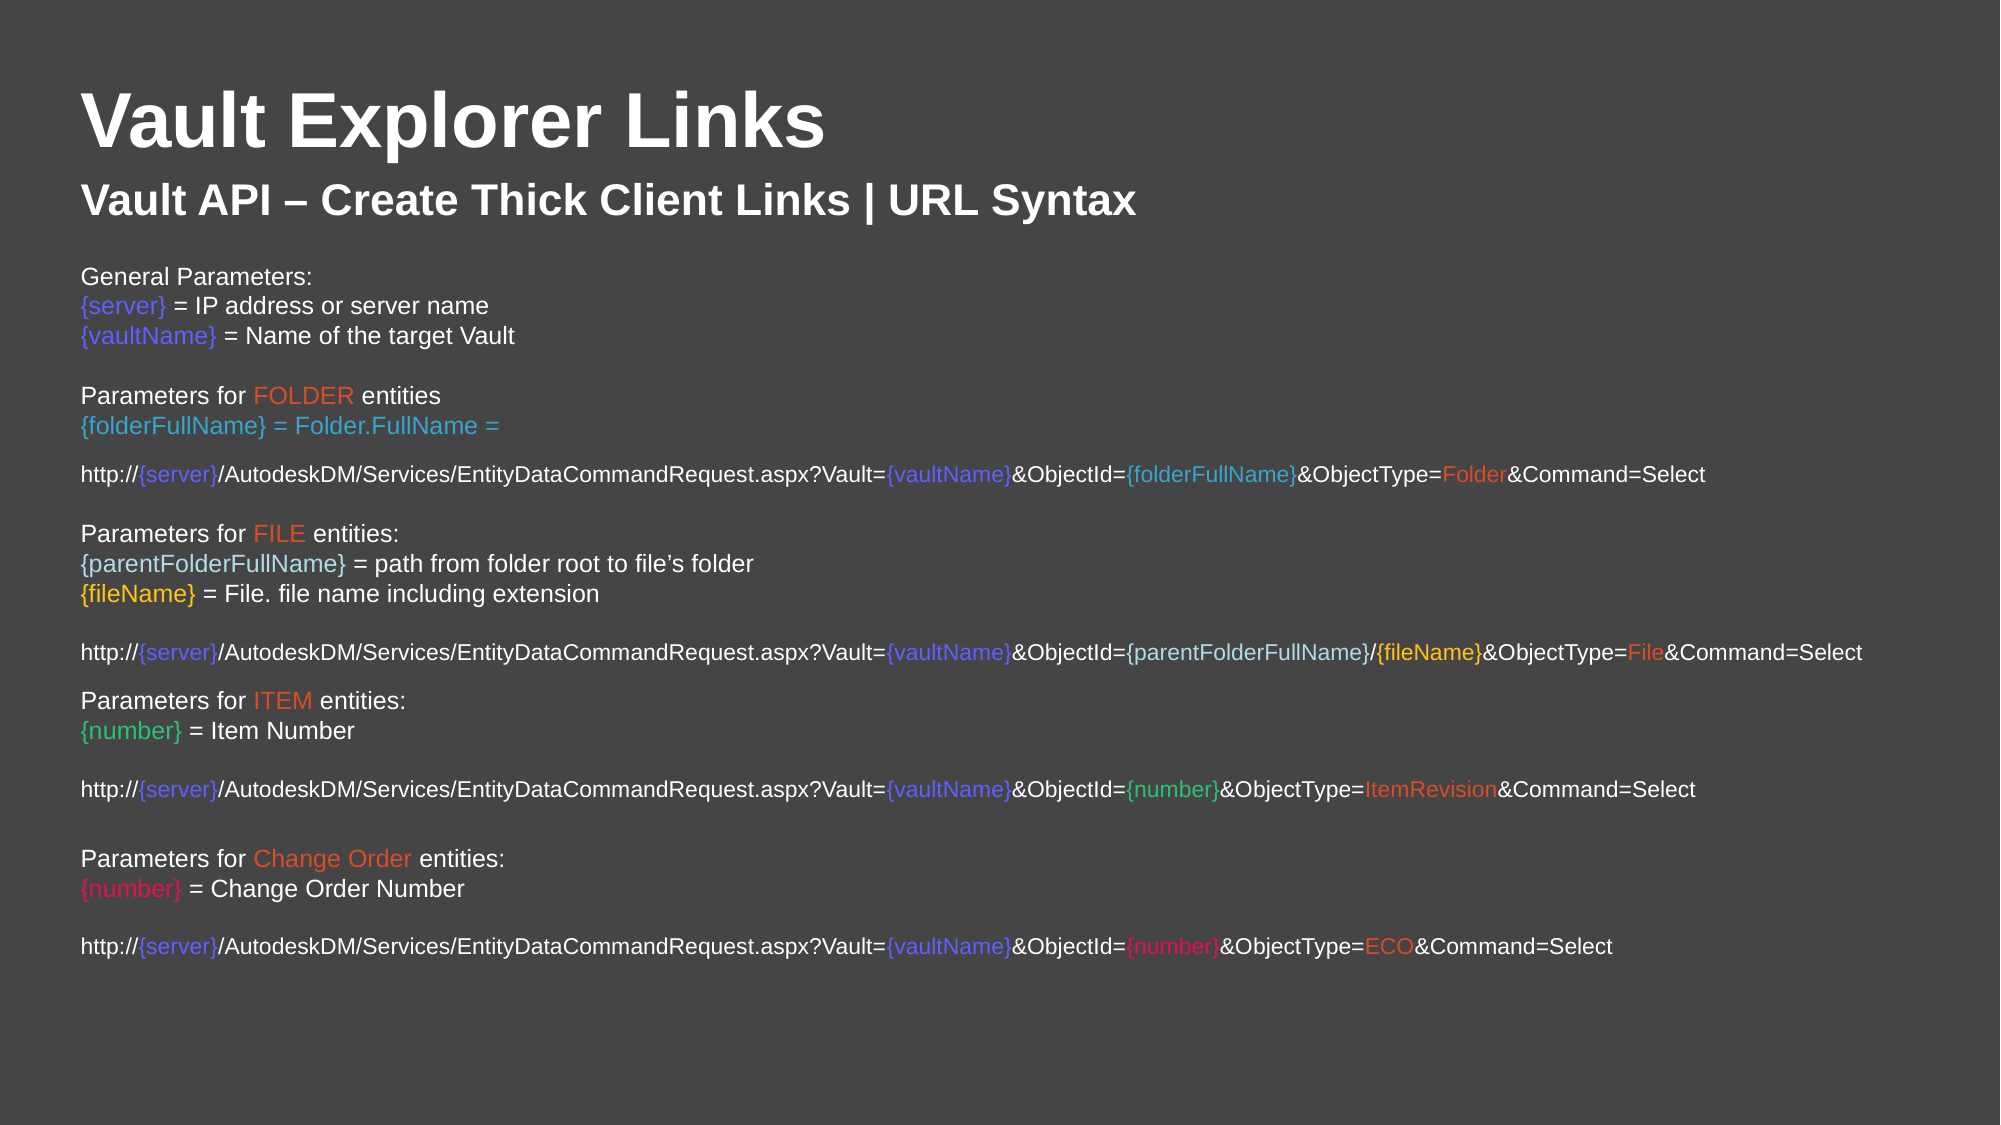

# Vault Explorer Links
Vault API – Create Thick Client Links | URL Syntax
General Parameters:
{server} = IP address or server name
{vaultName} = Name of the target Vault

Parameters for FOLDER entities
{folderFullName} = Folder.FullName =

http://{server}/AutodeskDM/Services/EntityDataCommandRequest.aspx?Vault={vaultName}&ObjectId={folderFullName}&ObjectType=Folder&Command=Select

Parameters for FILE entities:
{parentFolderFullName} = path from folder root to file’s folder
{fileName} = File. file name including extension

http://{server}/AutodeskDM/Services/EntityDataCommandRequest.aspx?Vault={vaultName}&ObjectId={parentFolderFullName}/{fileName}&ObjectType=File&Command=Select

Parameters for ITEM entities:
{number} = Item Number

http://{server}/AutodeskDM/Services/EntityDataCommandRequest.aspx?Vault={vaultName}&ObjectId={number}&ObjectType=ItemRevision&Command=Select

Parameters for Change Order entities:
{number} = Change Order Number

http://{server}/AutodeskDM/Services/EntityDataCommandRequest.aspx?Vault={vaultName}&ObjectId={number}&ObjectType=ECO&Command=Select